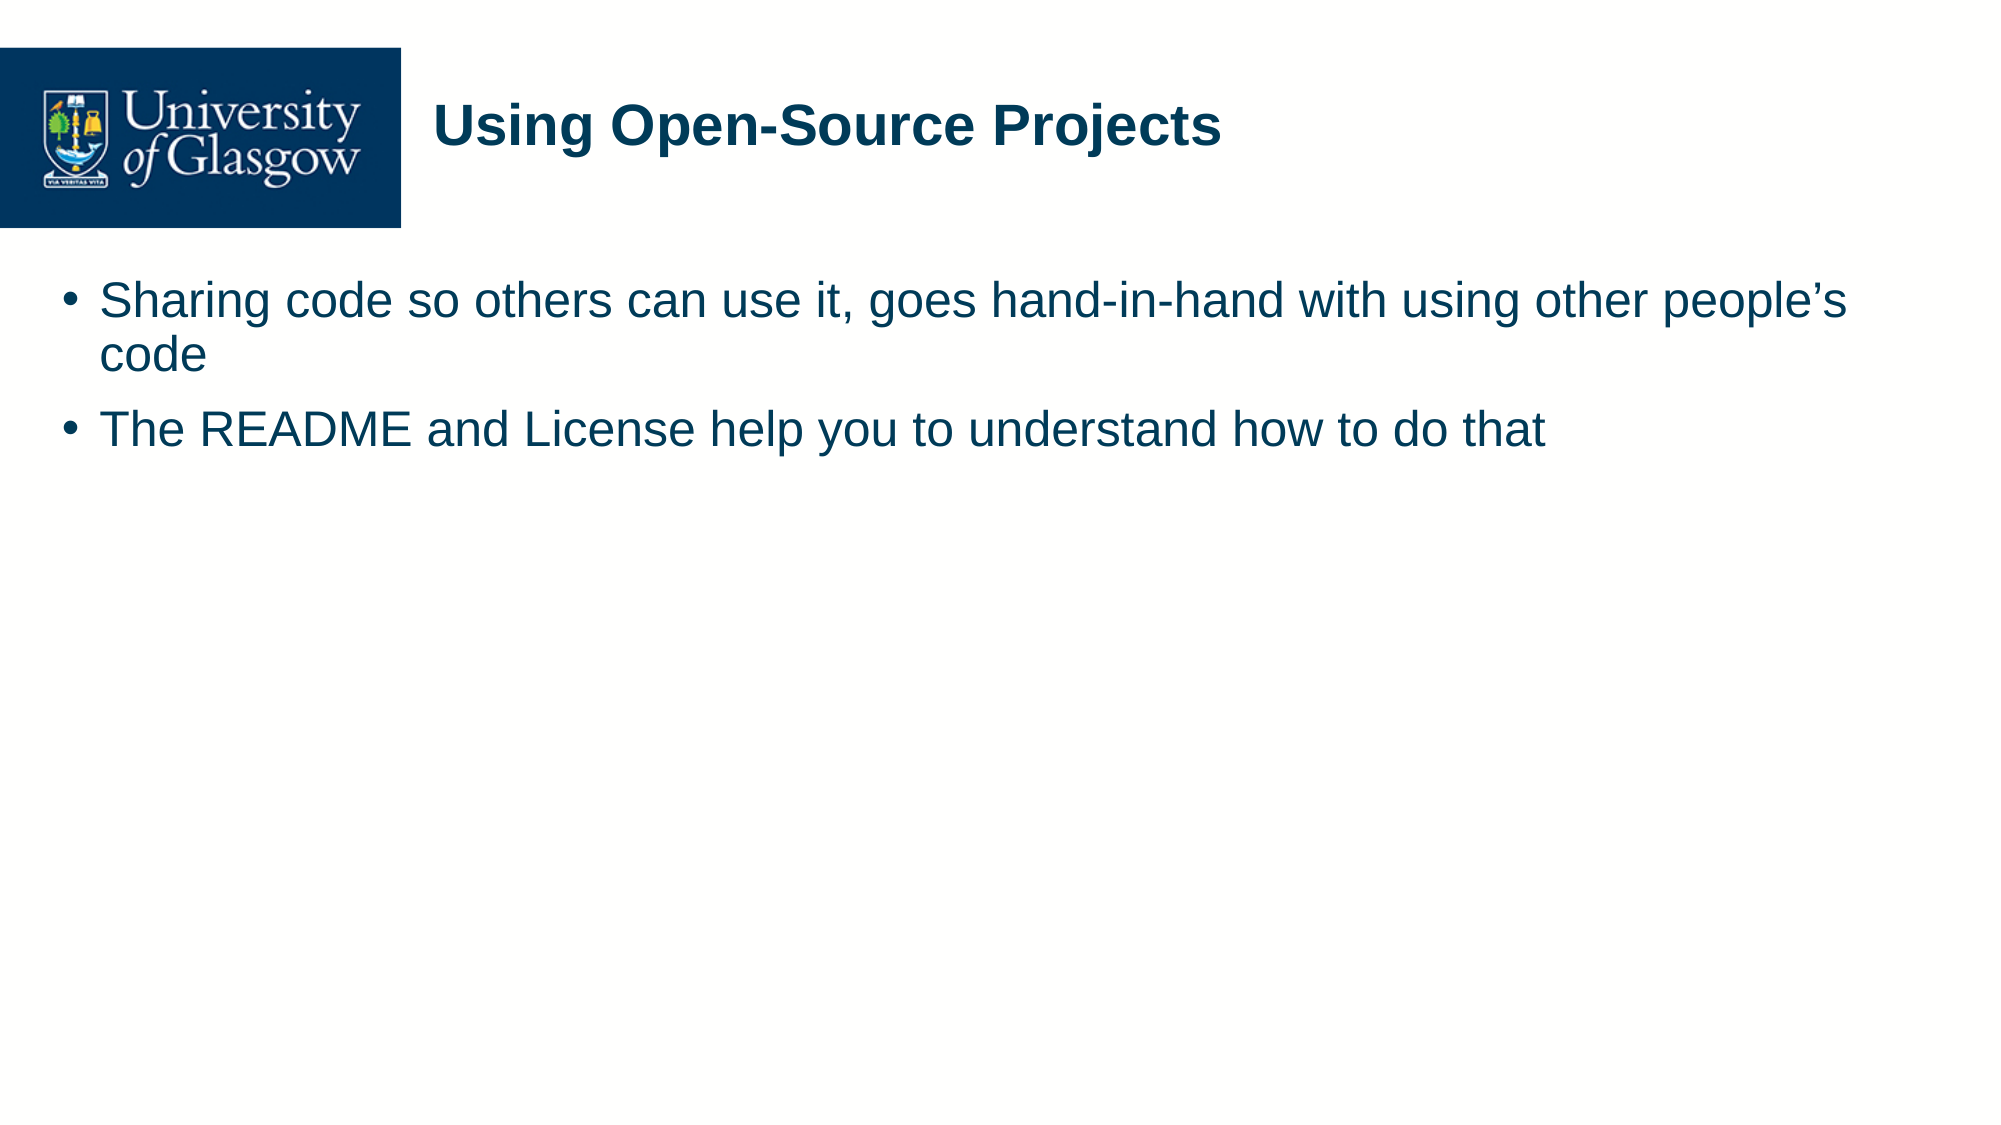

# Using Open-Source Projects
Sharing code so others can use it, goes hand-in-hand with using other people’s code
The README and License help you to understand how to do that